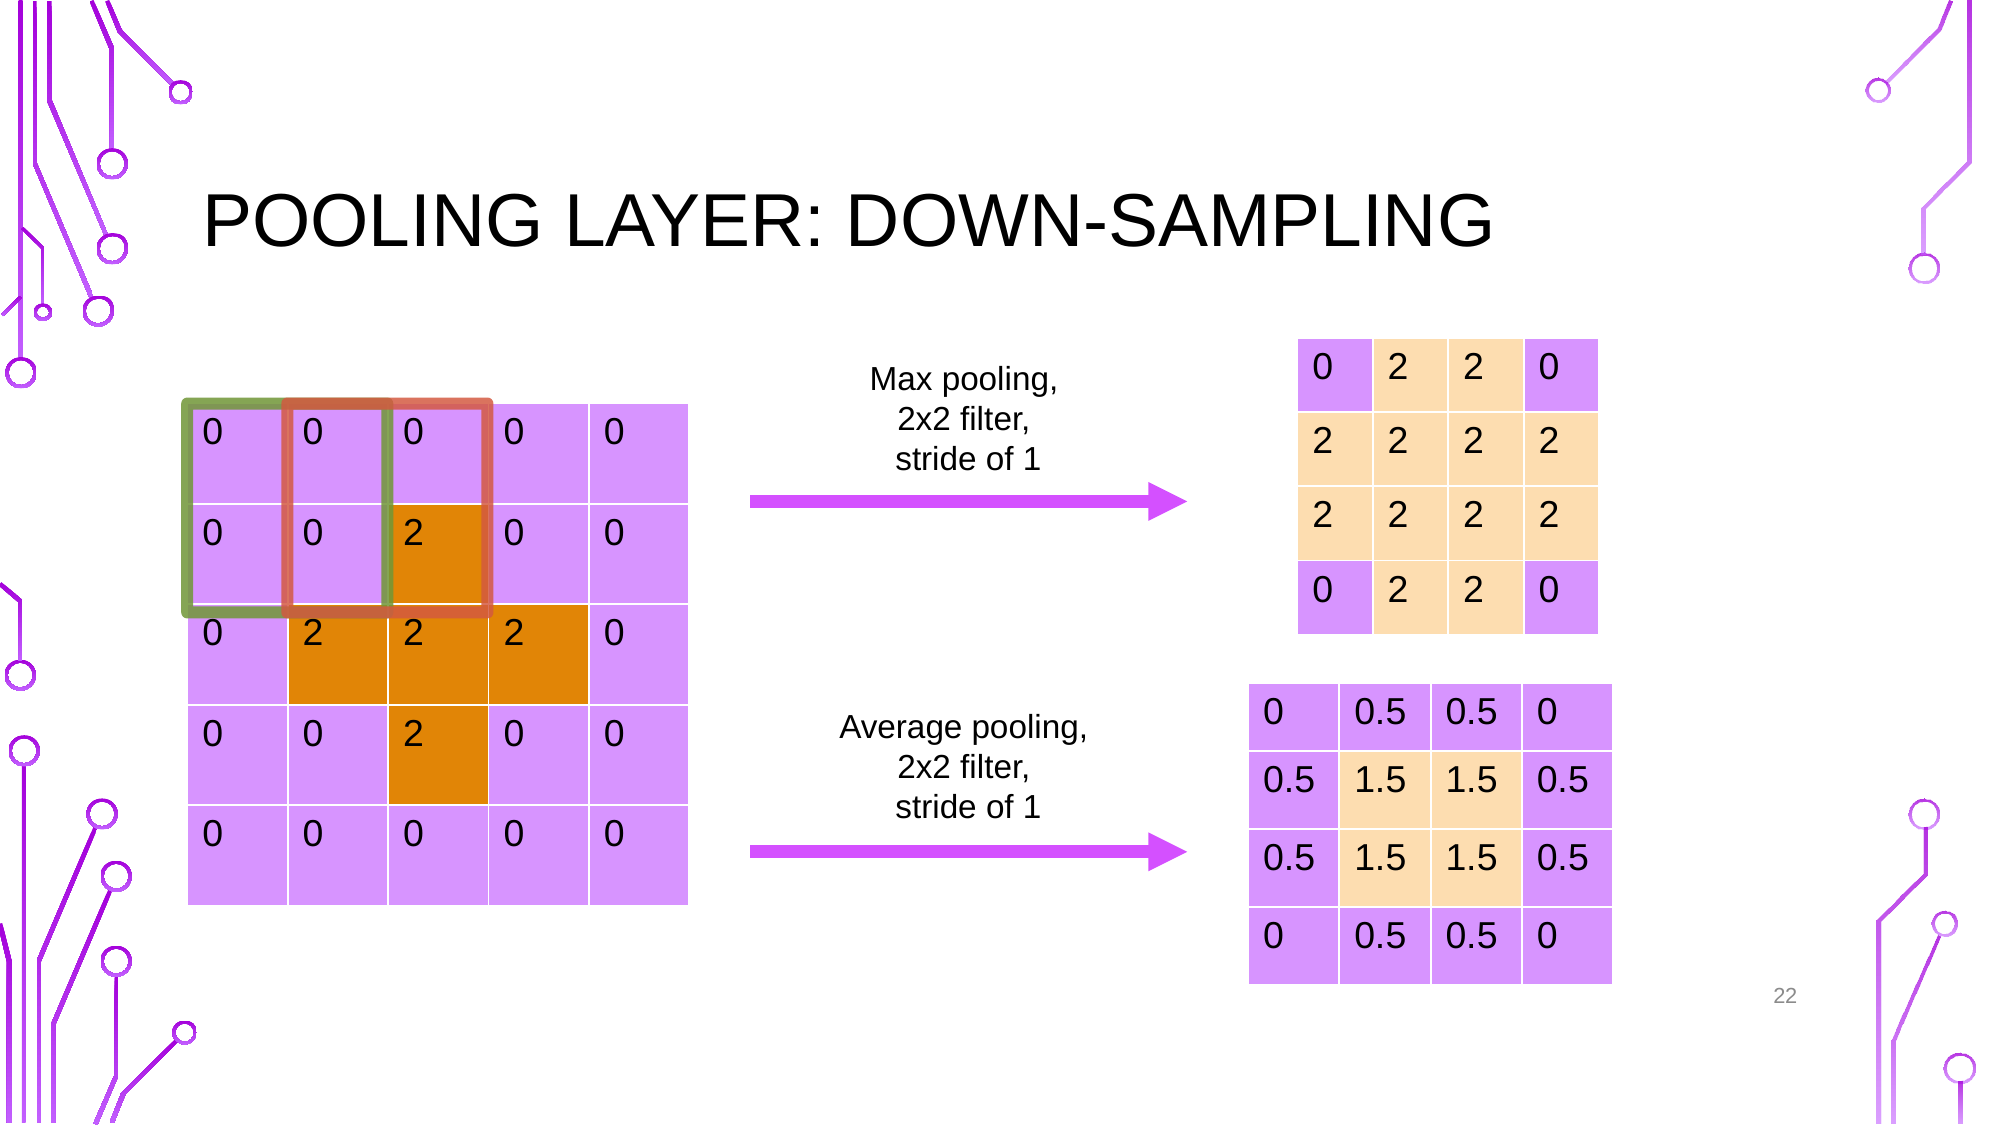

# Pooling Layer: Down-Sampling
| 0 | 2 | 2 | 0 |
| --- | --- | --- | --- |
| 2 | 2 | 2 | 2 |
| 2 | 2 | 2 | 2 |
| 0 | 2 | 2 | 0 |
Max pooling,
2x2 filter,
stride of 1
| 0 | 0 | 0 | 0 | 0 |
| --- | --- | --- | --- | --- |
| 0 | 0 | 2 | 0 | 0 |
| 0 | 2 | 2 | 2 | 0 |
| 0 | 0 | 2 | 0 | 0 |
| 0 | 0 | 0 | 0 | 0 |

| 0 | 0.5 | 0.5 | 0 |
| --- | --- | --- | --- |
| 0.5 | 1.5 | 1.5 | 0.5 |
| 0.5 | 1.5 | 1.5 | 0.5 |
| 0 | 0.5 | 0.5 | 0 |
Average pooling,
2x2 filter,
stride of 1
22